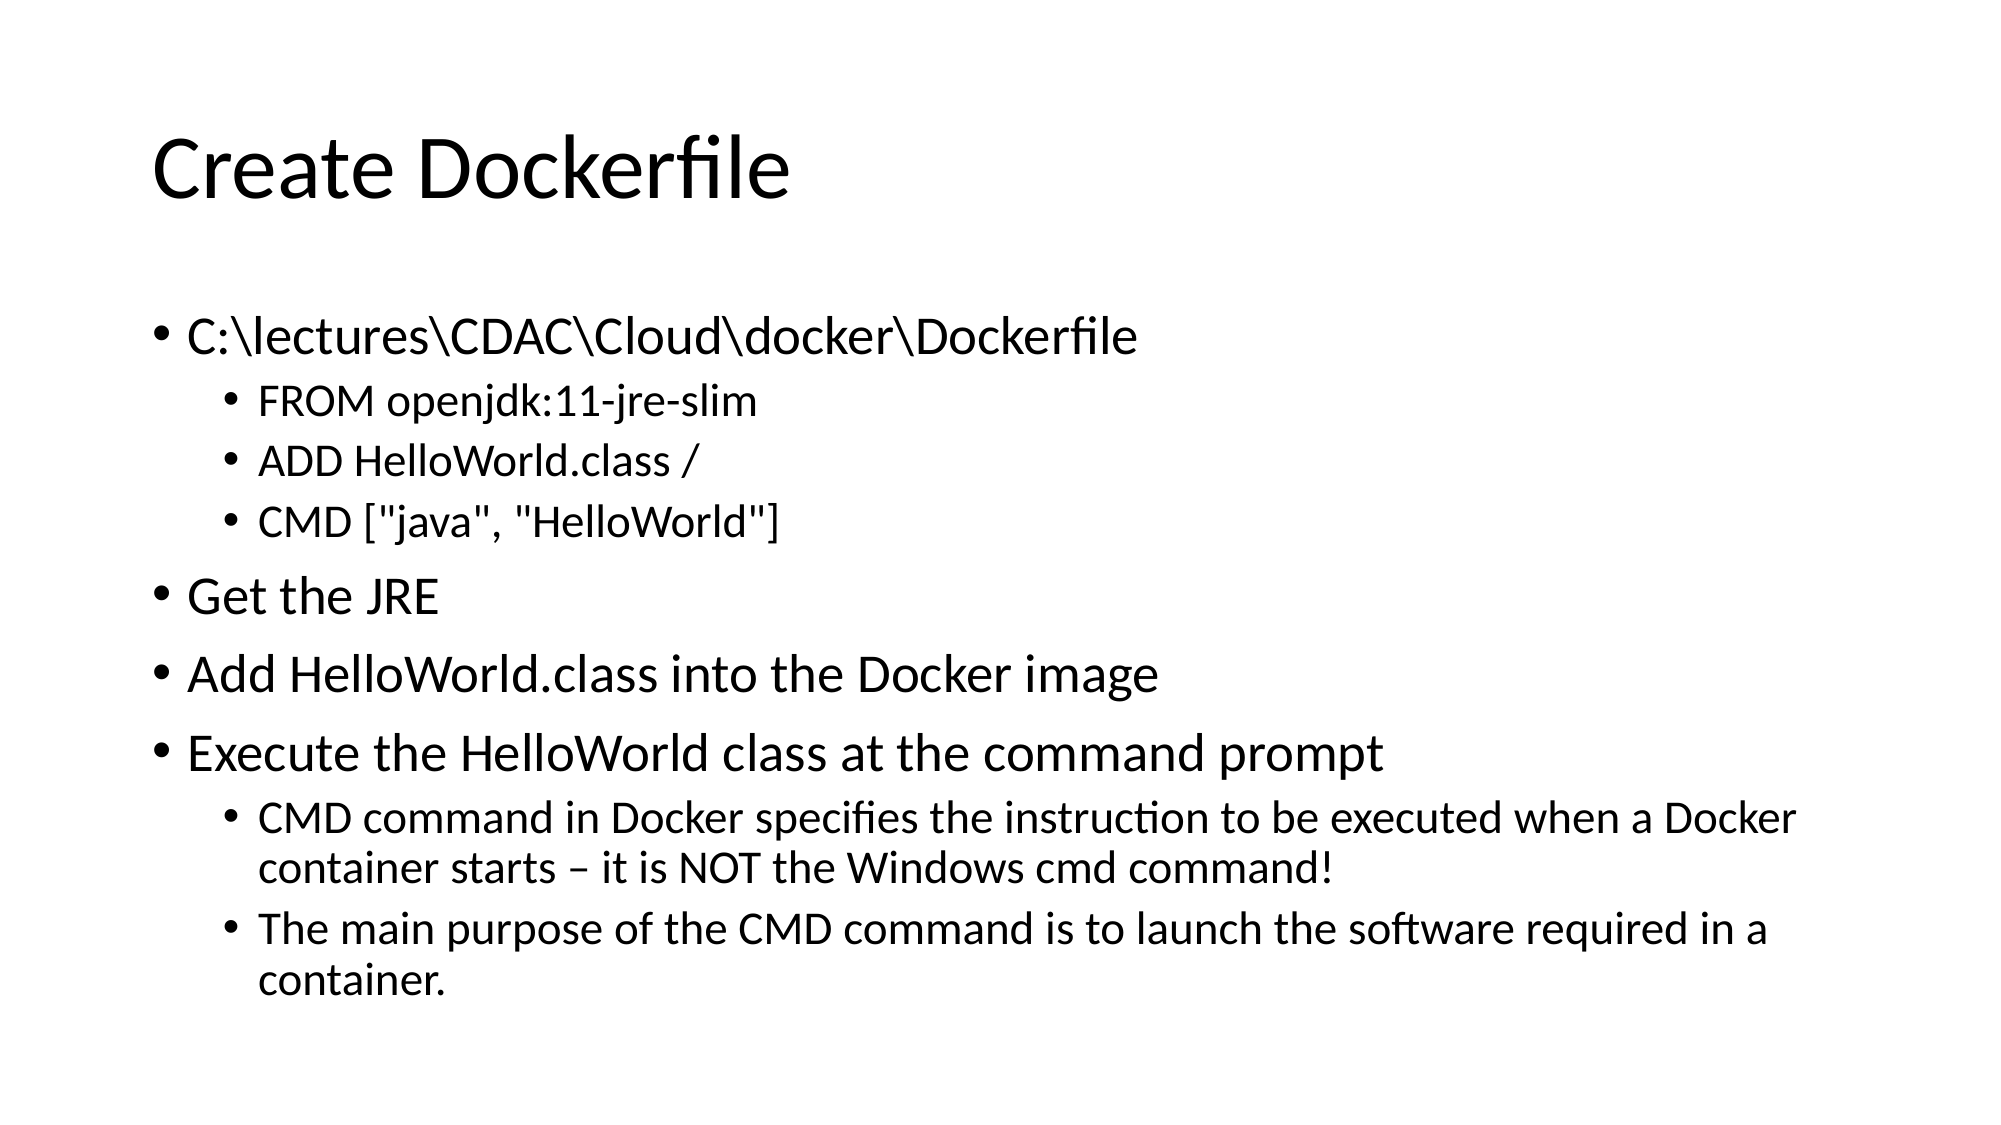

# Create Dockerfile
C:\lectures\CDAC\Cloud\docker\Dockerfile
FROM openjdk:11-jre-slim
ADD HelloWorld.class /
CMD ["java", "HelloWorld"]
Get the JRE
Add HelloWorld.class into the Docker image
Execute the HelloWorld class at the command prompt
CMD command in Docker specifies the instruction to be executed when a Docker container starts – it is NOT the Windows cmd command!
The main purpose of the CMD command is to launch the software required in a container.